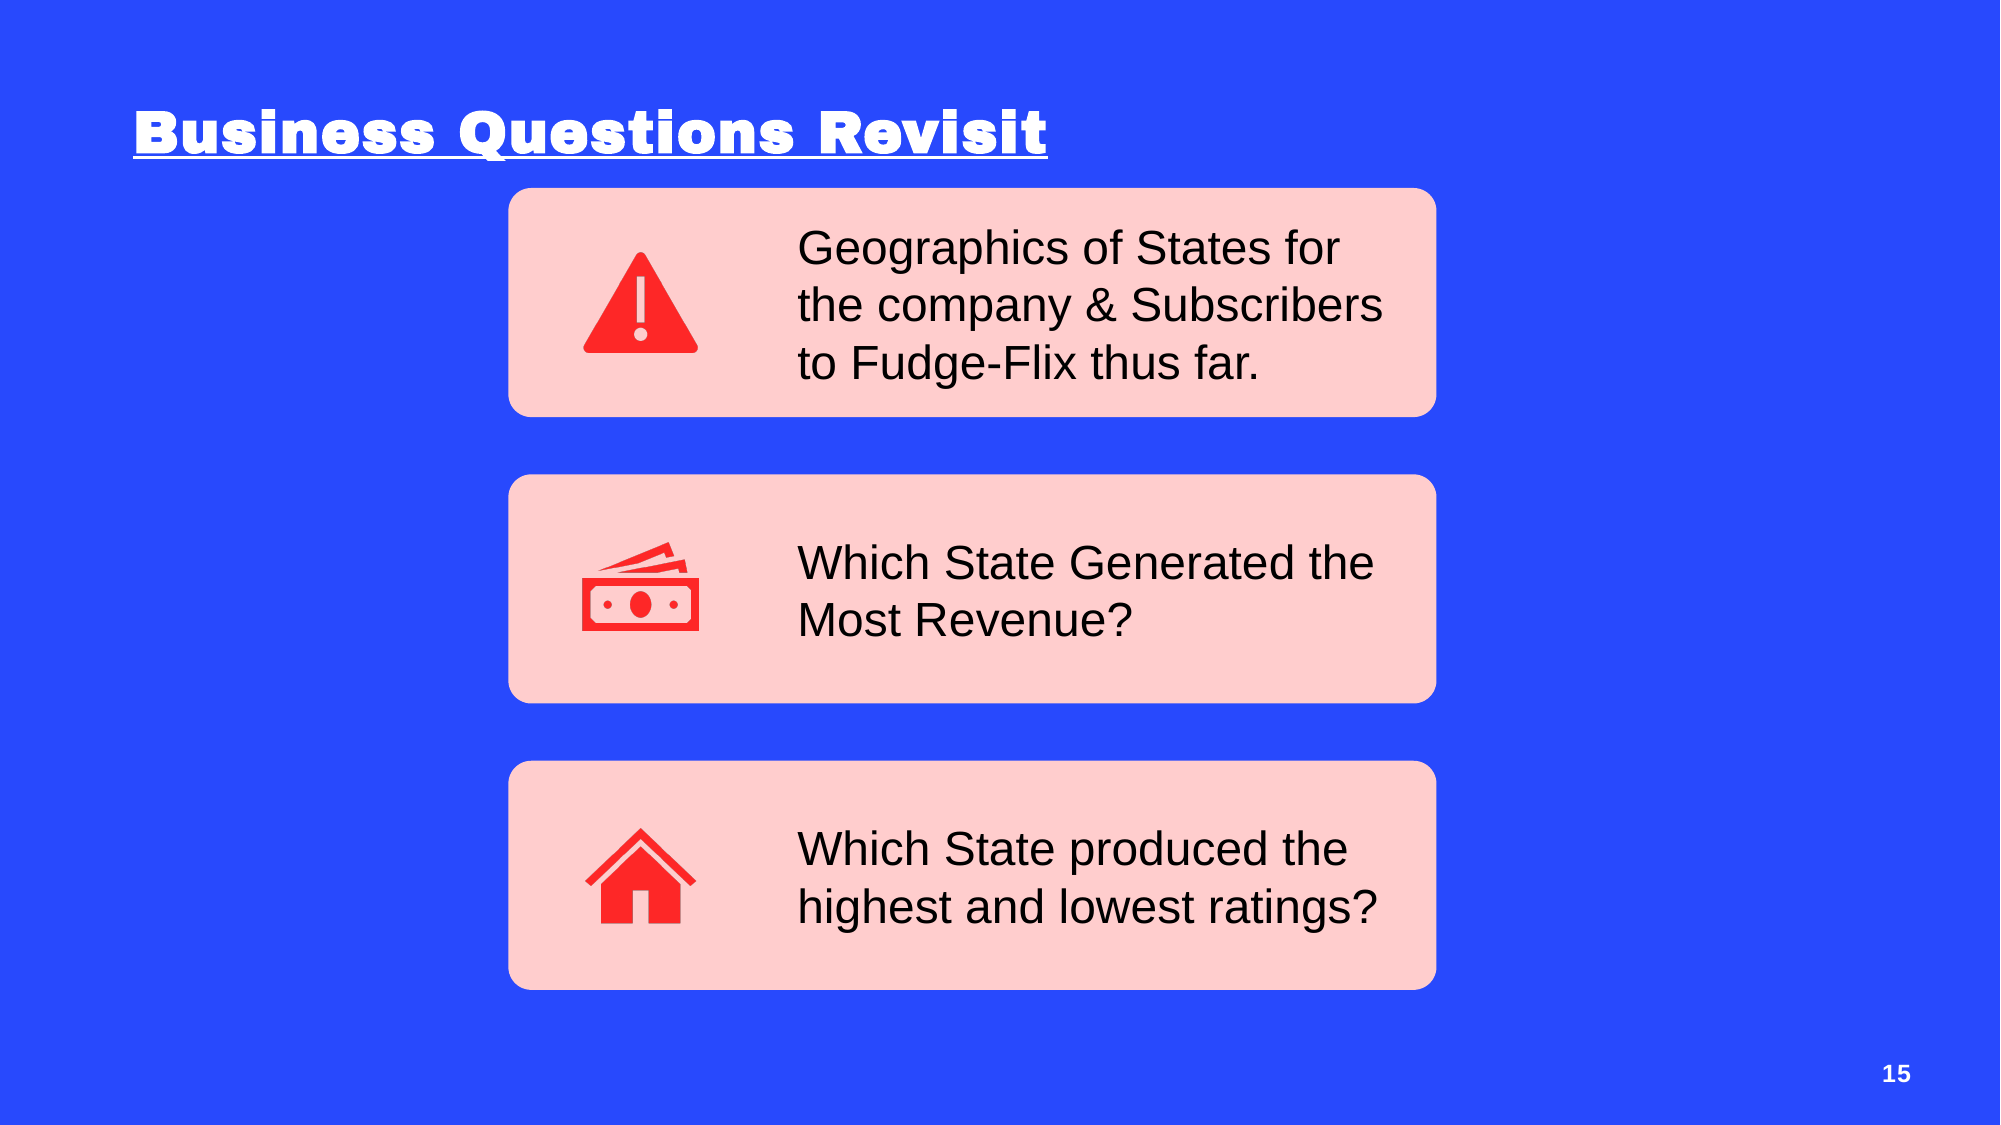

# Business Questions Revisit

Geographics of States for the company & Subscribers to Fudge-Flix thus far.
Which State Generated the Most Revenue?
Which State produced the highest and lowest ratings?
15